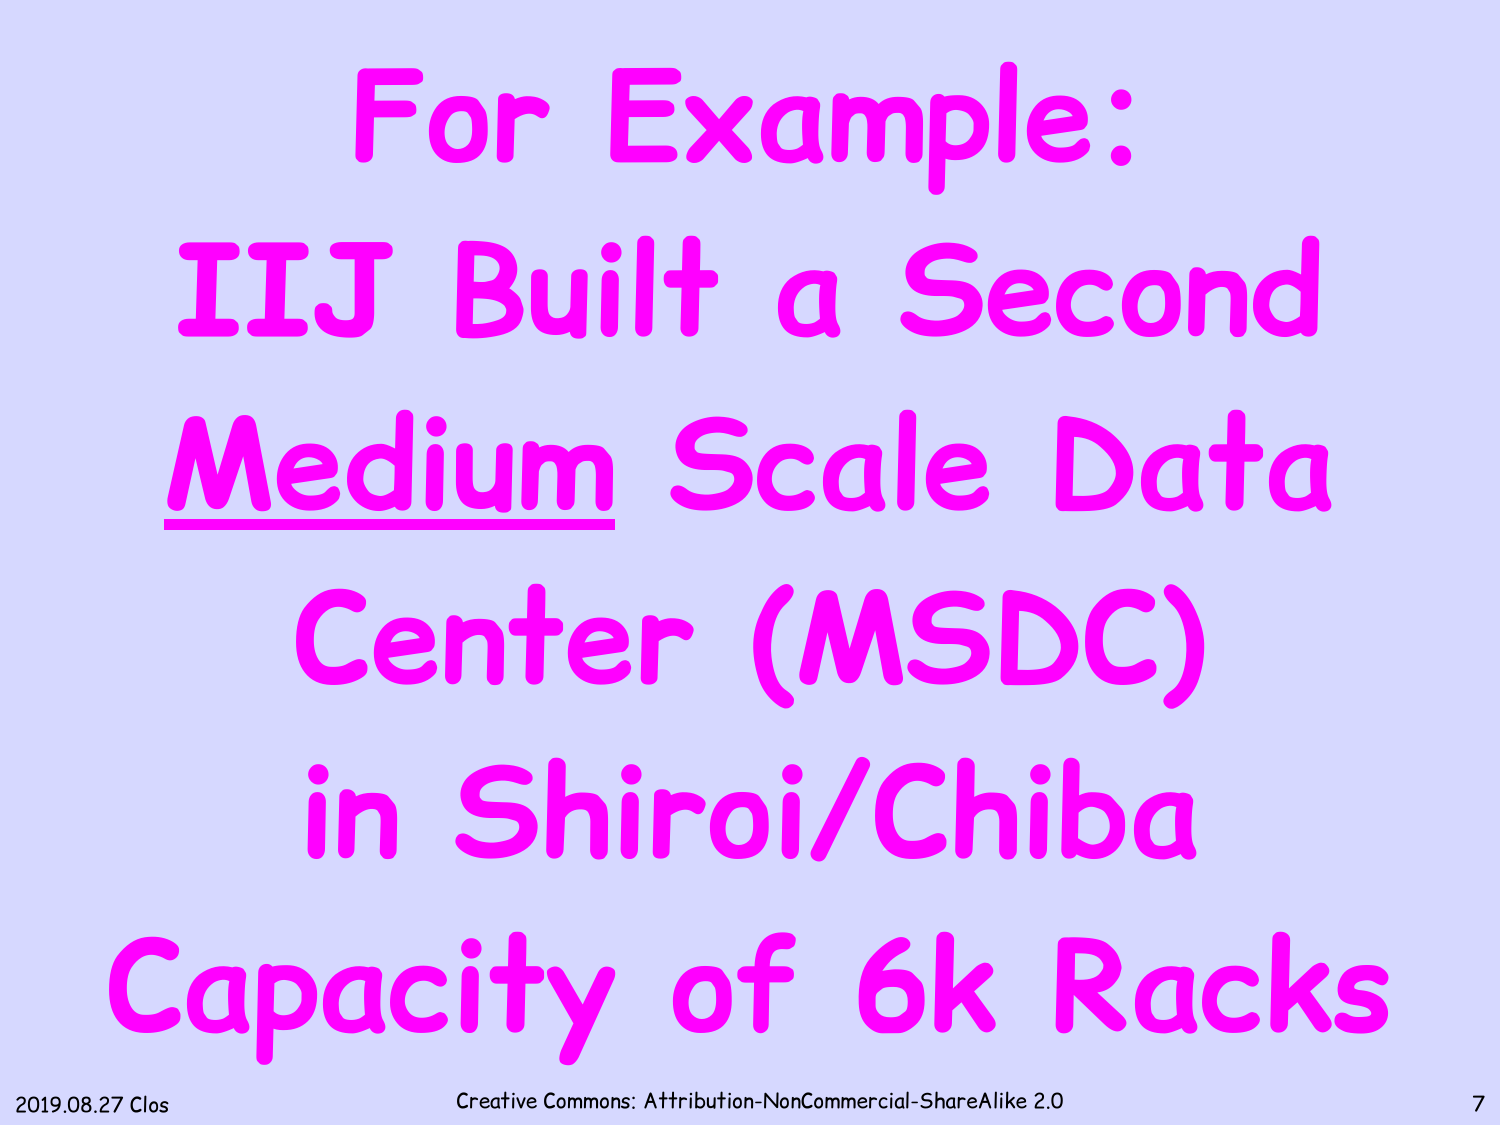

# For Example: IIJ Built a Second Medium Scale Data Center (MSDC) in Shiroi/Chiba Capacity of 6k Racks
7
2019.08.27 Clos
Creative Commons: Attribution-NonCommercial-ShareAlike 2.0